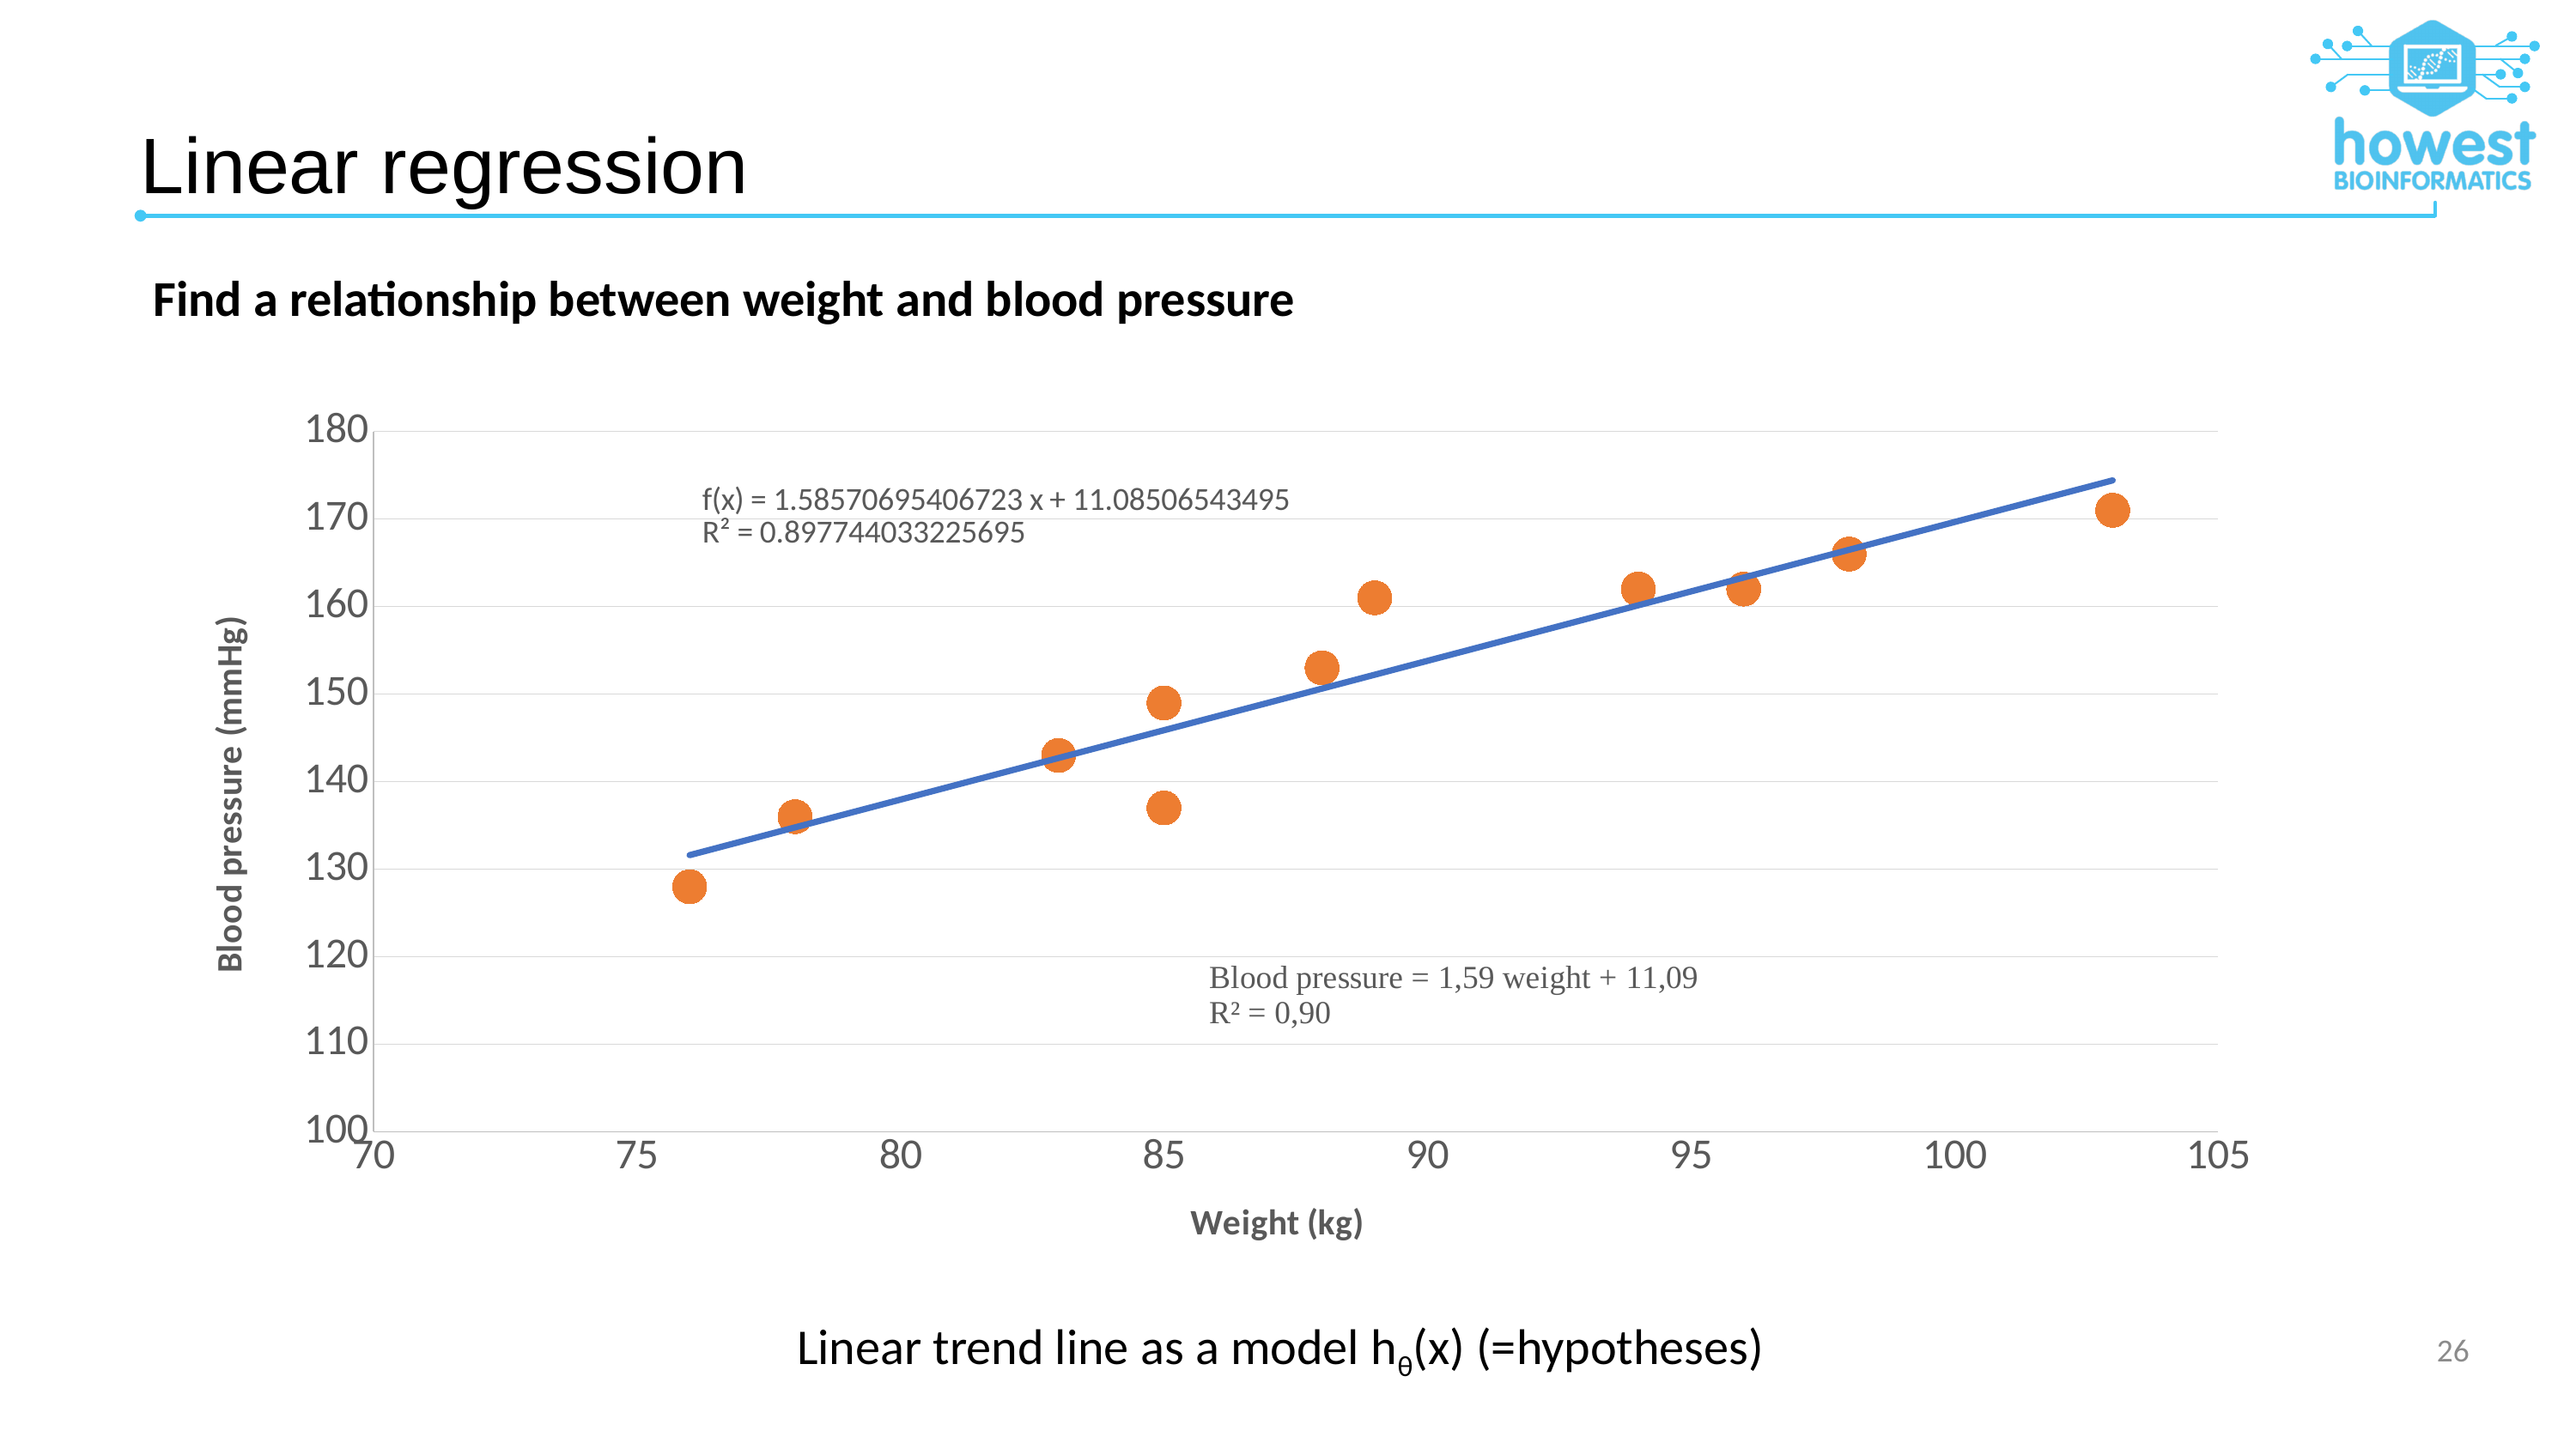

# Linear regression
Find a relationship between weight and blood pressure

### Chart

| Category | blood pressure |
|---|---|
Linear trend line as a model hθ(x) (=hypotheses)
26